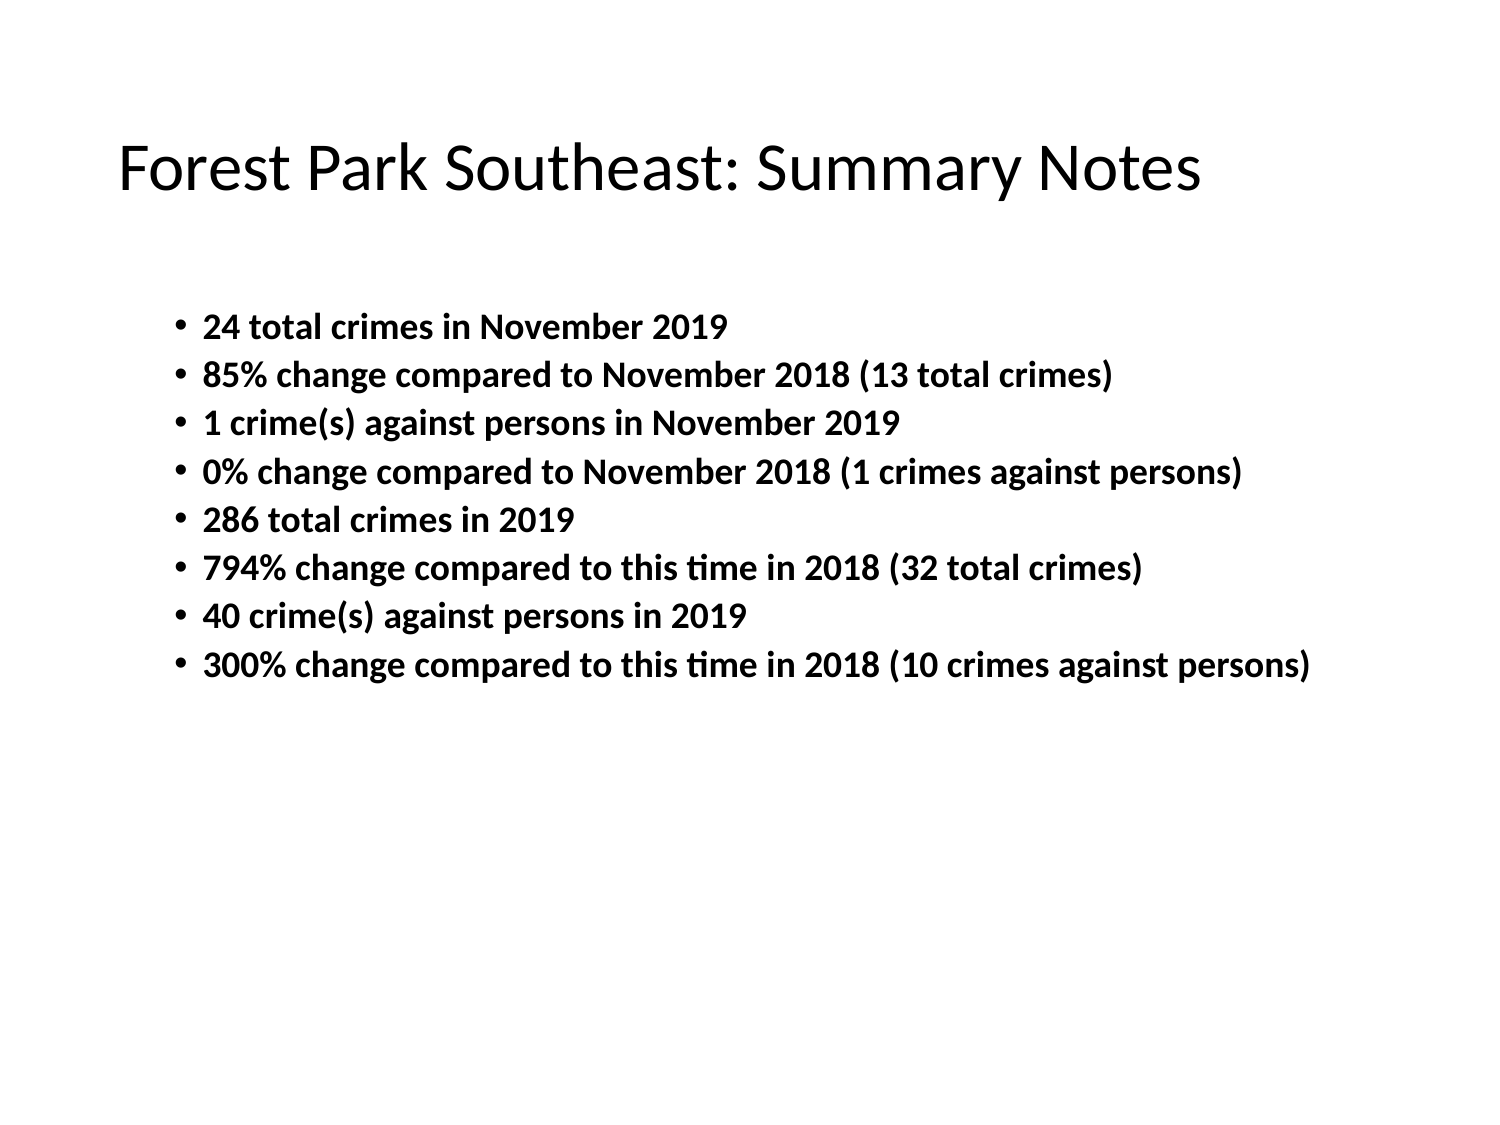

# Forest Park Southeast: Summary Notes
24 total crimes in November 2019
85% change compared to November 2018 (13 total crimes)
1 crime(s) against persons in November 2019
0% change compared to November 2018 (1 crimes against persons)
286 total crimes in 2019
794% change compared to this time in 2018 (32 total crimes)
40 crime(s) against persons in 2019
300% change compared to this time in 2018 (10 crimes against persons)